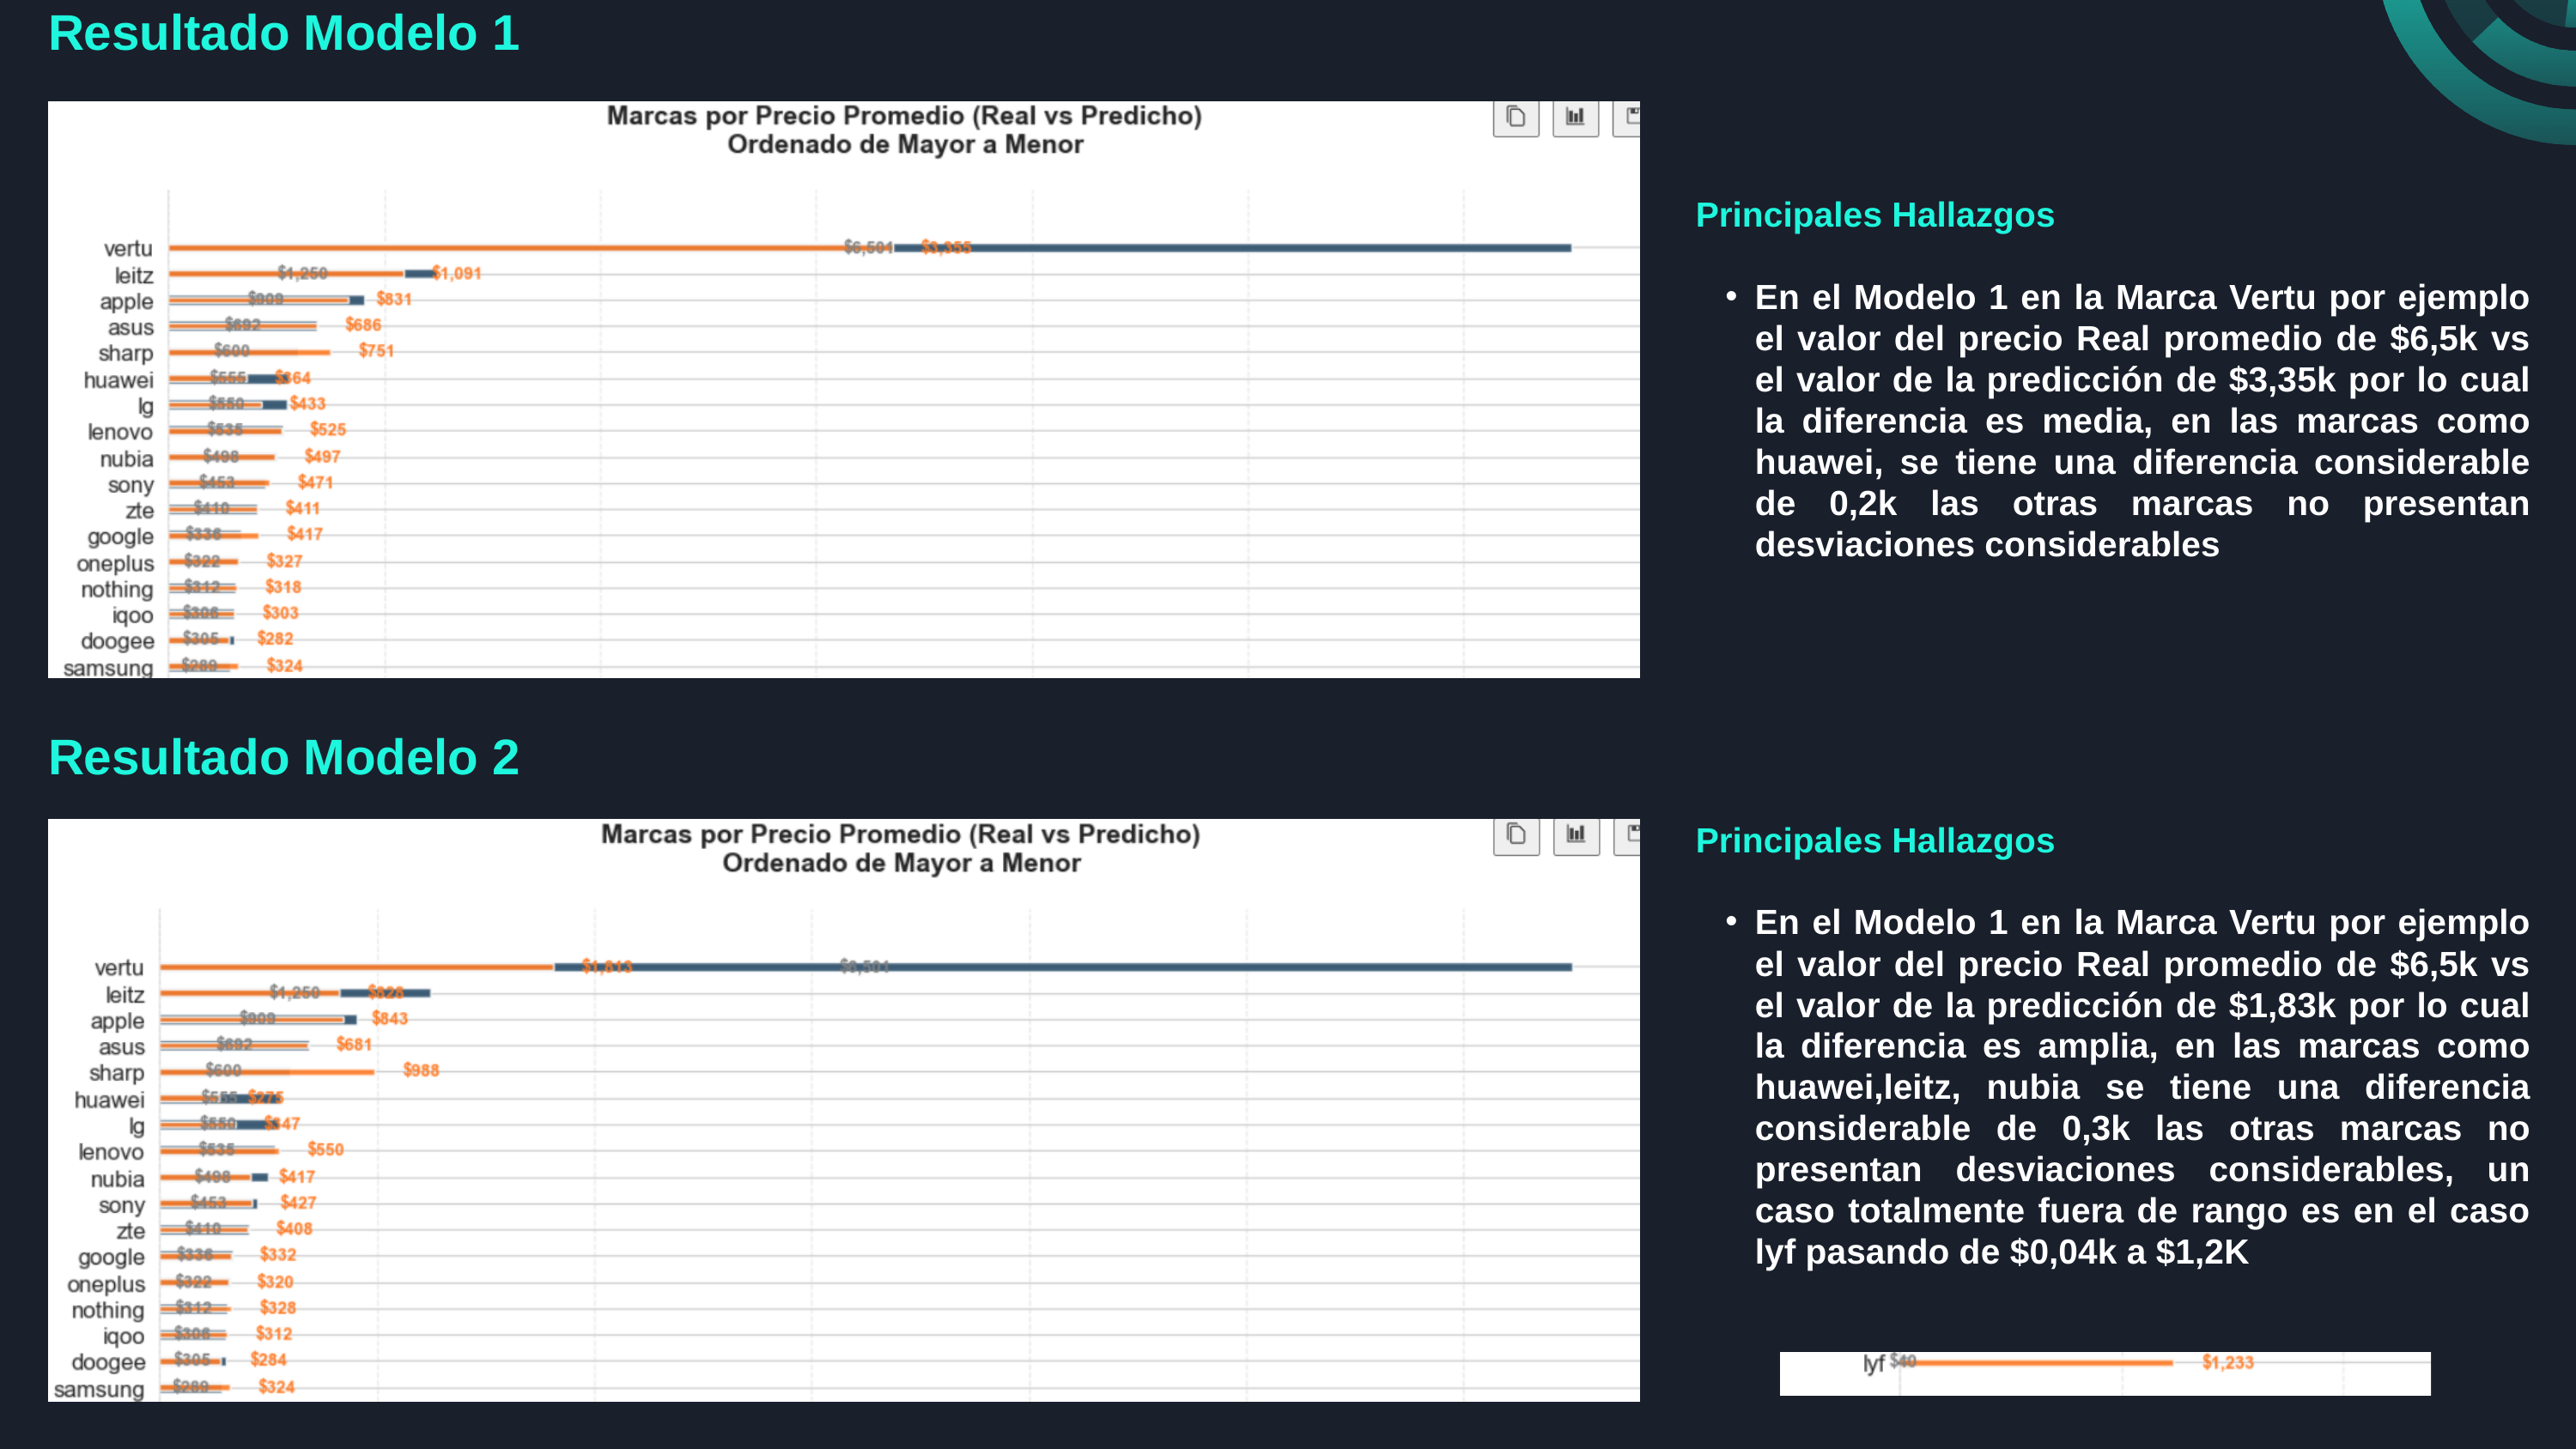

Resultado Modelo 1

Principales Hallazgos

En el Modelo 1 en la Marca Vertu por ejemplo el valor del precio Real promedio de $6,5k vs el valor de la predicción de $3,35k por lo cual la diferencia es media, en las marcas como huawei, se tiene una diferencia considerable de 0,2k las otras marcas no presentan desviaciones considerables

Resultado Modelo 2
Principales Hallazgos

En el Modelo 1 en la Marca Vertu por ejemplo el valor del precio Real promedio de $6,5k vs el valor de la predicción de $1,83k por lo cual la diferencia es amplia, en las marcas como huawei,leitz, nubia se tiene una diferencia considerable de 0,3k las otras marcas no presentan desviaciones considerables, un caso totalmente fuera de rango es en el caso lyf pasando de $0,04k a $1,2K